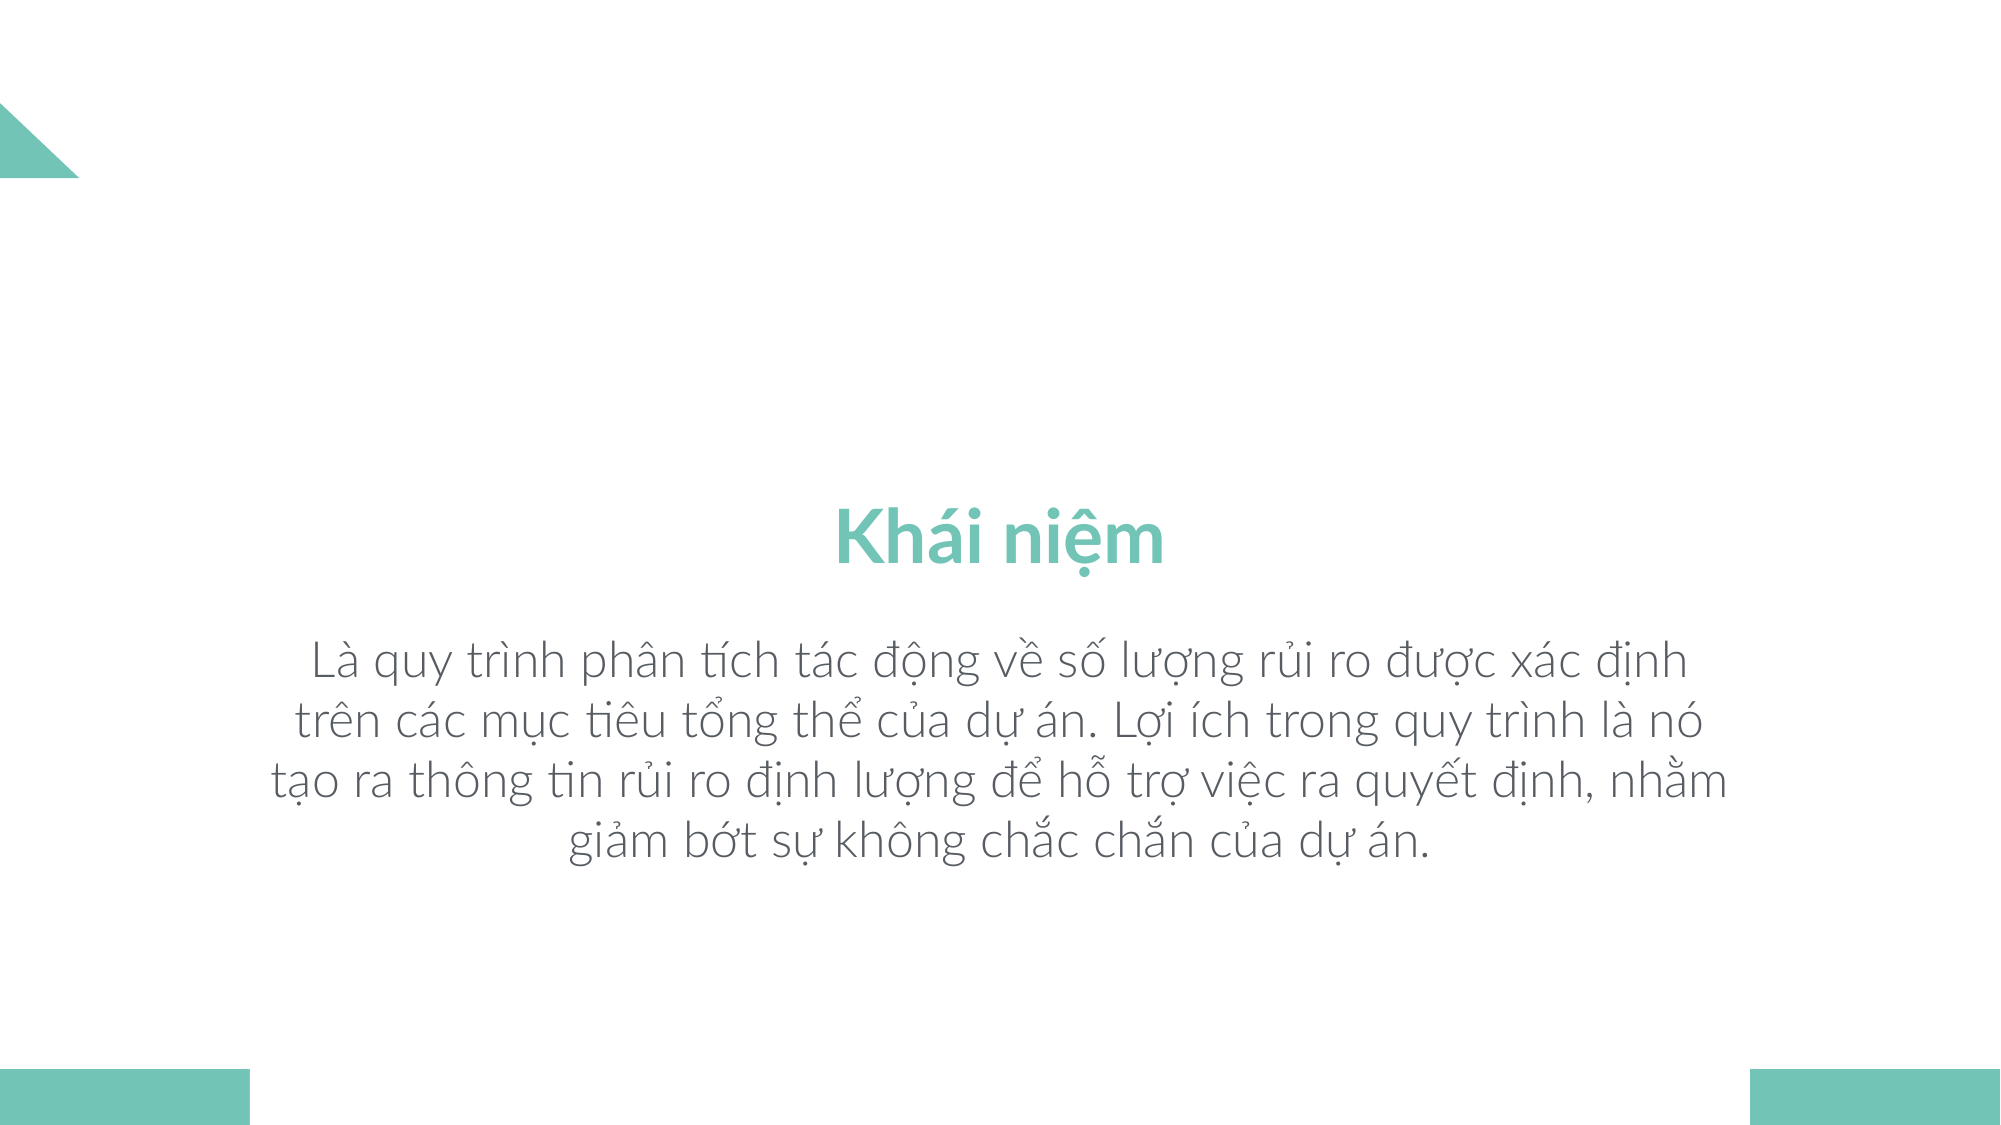

Khái niệm
Là quy trình phân tích tác động về số lượng rủi ro được xác định trên các mục tiêu tổng thể của dự án. Lợi ích trong quy trình là nó tạo ra thông tin rủi ro định lượng để hỗ trợ việc ra quyết định, nhằm giảm bớt sự không chắc chắn của dự án.